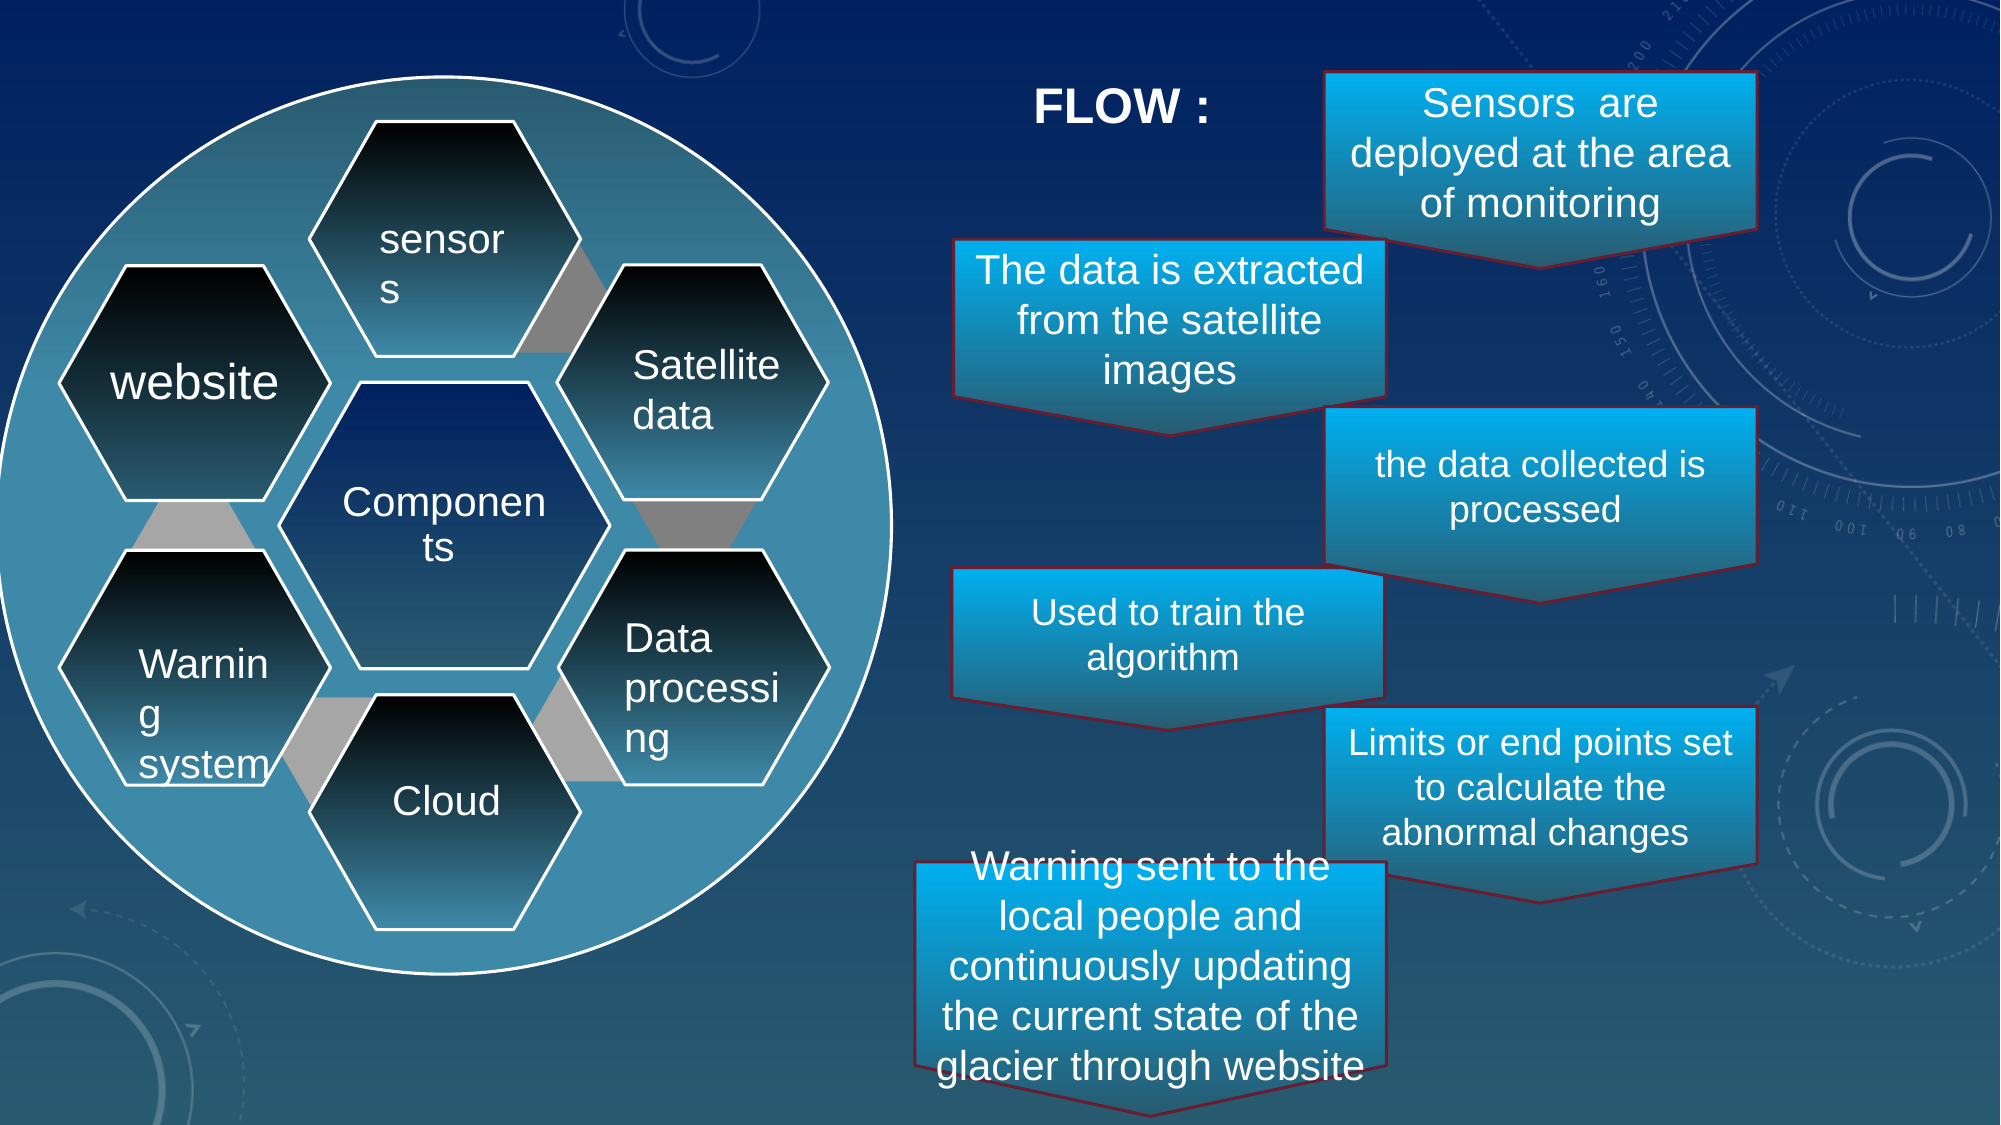

FLOW :

Sensors  are deployed at the area of monitoring

Components

website
sensors
The data is extracted from the satellite images
Satellite data
the data collected is processed
Used to train the algorithm
Data processing
Warning system
Limits or end points set to calculate the abnormal changes
Cloud
Warning sent to the local people and continuously updating the current state of the glacier through website